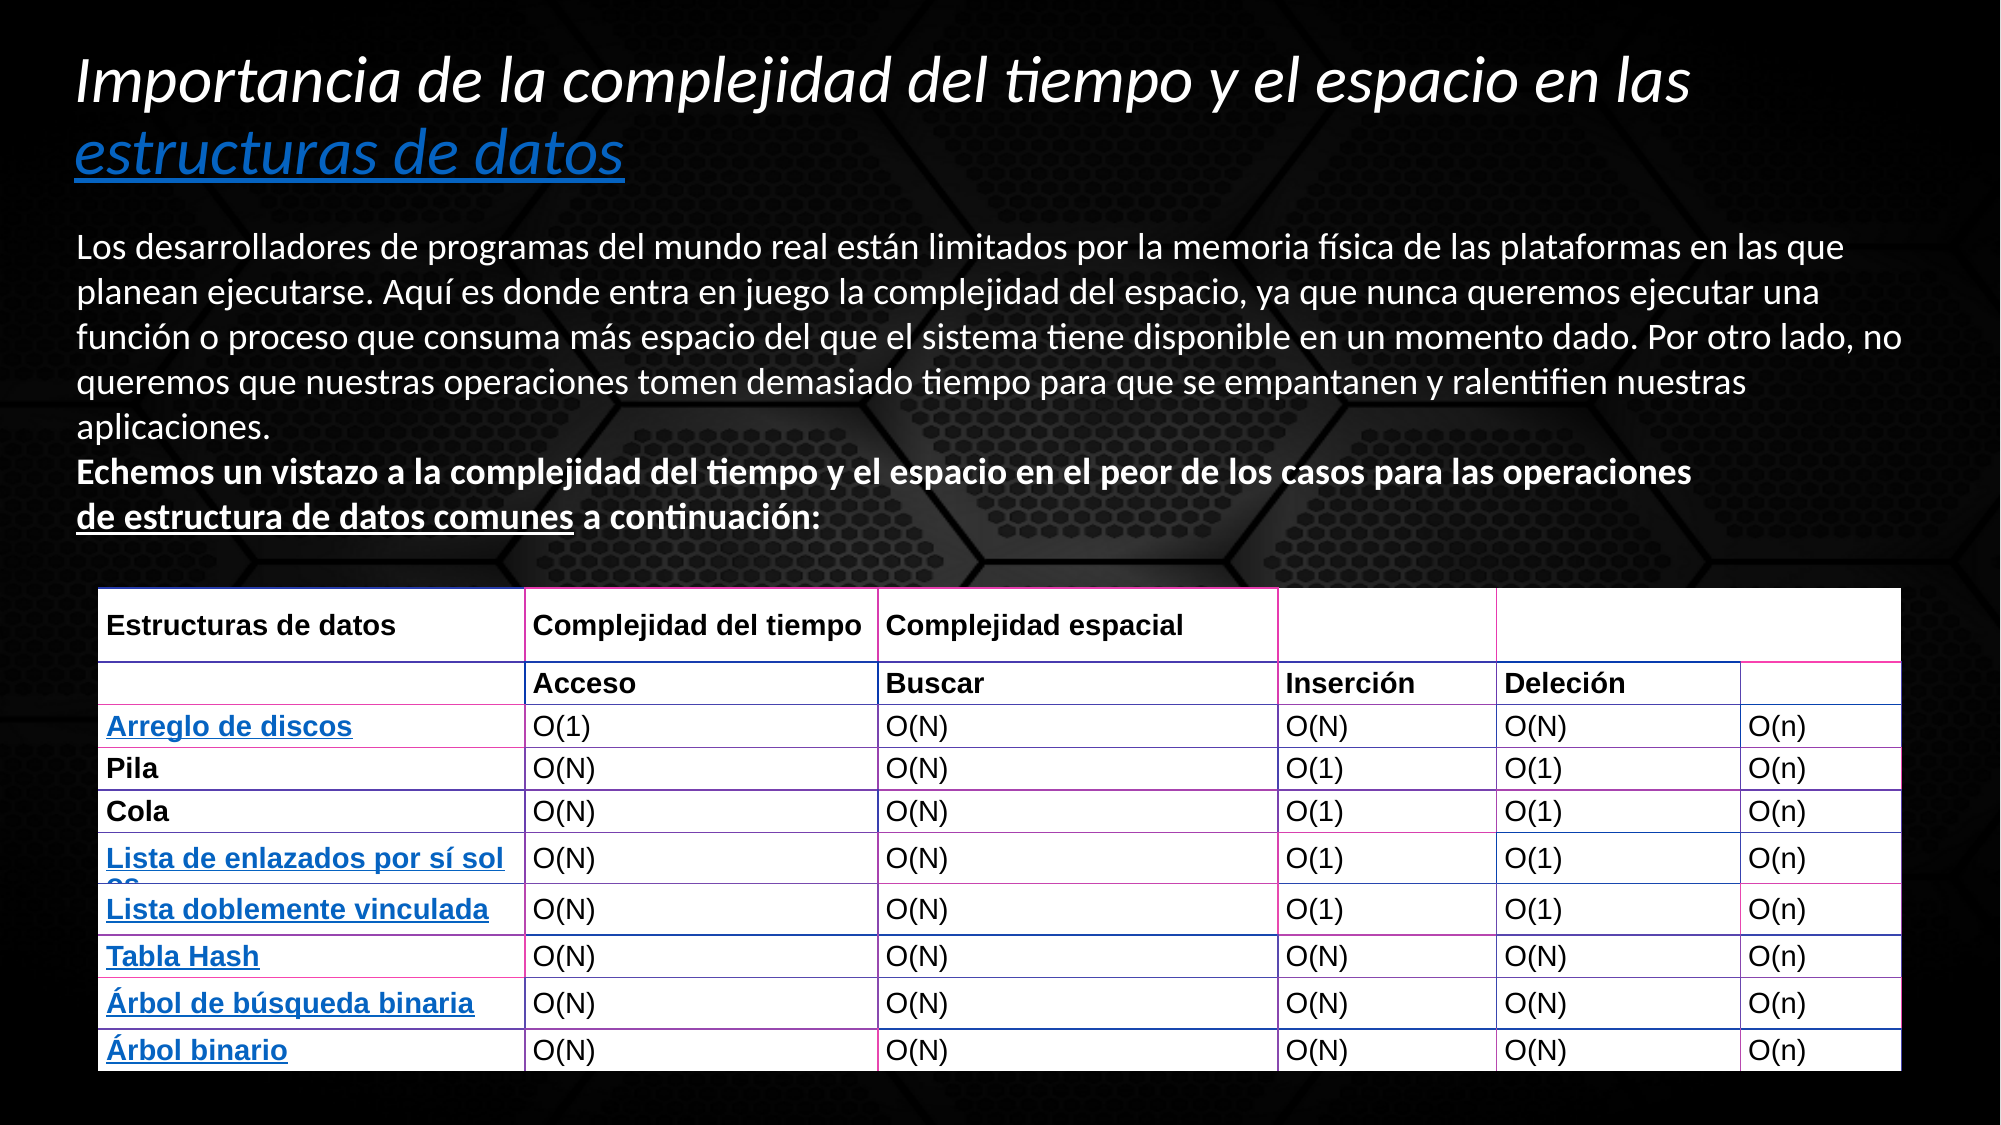

Importancia de la complejidad del tiempo y el espacio en las estructuras de datos
Los desarrolladores de programas del mundo real están limitados por la memoria física de las plataformas en las que planean ejecutarse. Aquí es donde entra en juego la complejidad del espacio, ya que nunca queremos ejecutar una función o proceso que consuma más espacio del que el sistema tiene disponible en un momento dado. Por otro lado, no queremos que nuestras operaciones tomen demasiado tiempo para que se empantanen y ralentifien nuestras aplicaciones.
Echemos un vistazo a la complejidad del tiempo y el espacio en el peor de los casos para las operaciones de estructura de datos comunes a continuación:
| Estructuras de datos | Complejidad del tiempo | Complejidad espacial |  |  |  |
| --- | --- | --- | --- | --- | --- |
|  | Acceso | Buscar | Inserción | Deleción |  |
| Arreglo de discos | O(1) | O(N) | O(N) | O(N) | O(n) |
| Pila | O(N) | O(N) | O(1) | O(1) | O(n) |
| Cola | O(N) | O(N) | O(1) | O(1) | O(n) |
| Lista de enlazados por sí solos | O(N) | O(N) | O(1) | O(1) | O(n) |
| Lista doblemente vinculada | O(N) | O(N) | O(1) | O(1) | O(n) |
| Tabla Hash | O(N) | O(N) | O(N) | O(N) | O(n) |
| Árbol de búsqueda binaria | O(N) | O(N) | O(N) | O(N) | O(n) |
| Árbol binario | O(N) | O(N) | O(N) | O(N) | O(n) |